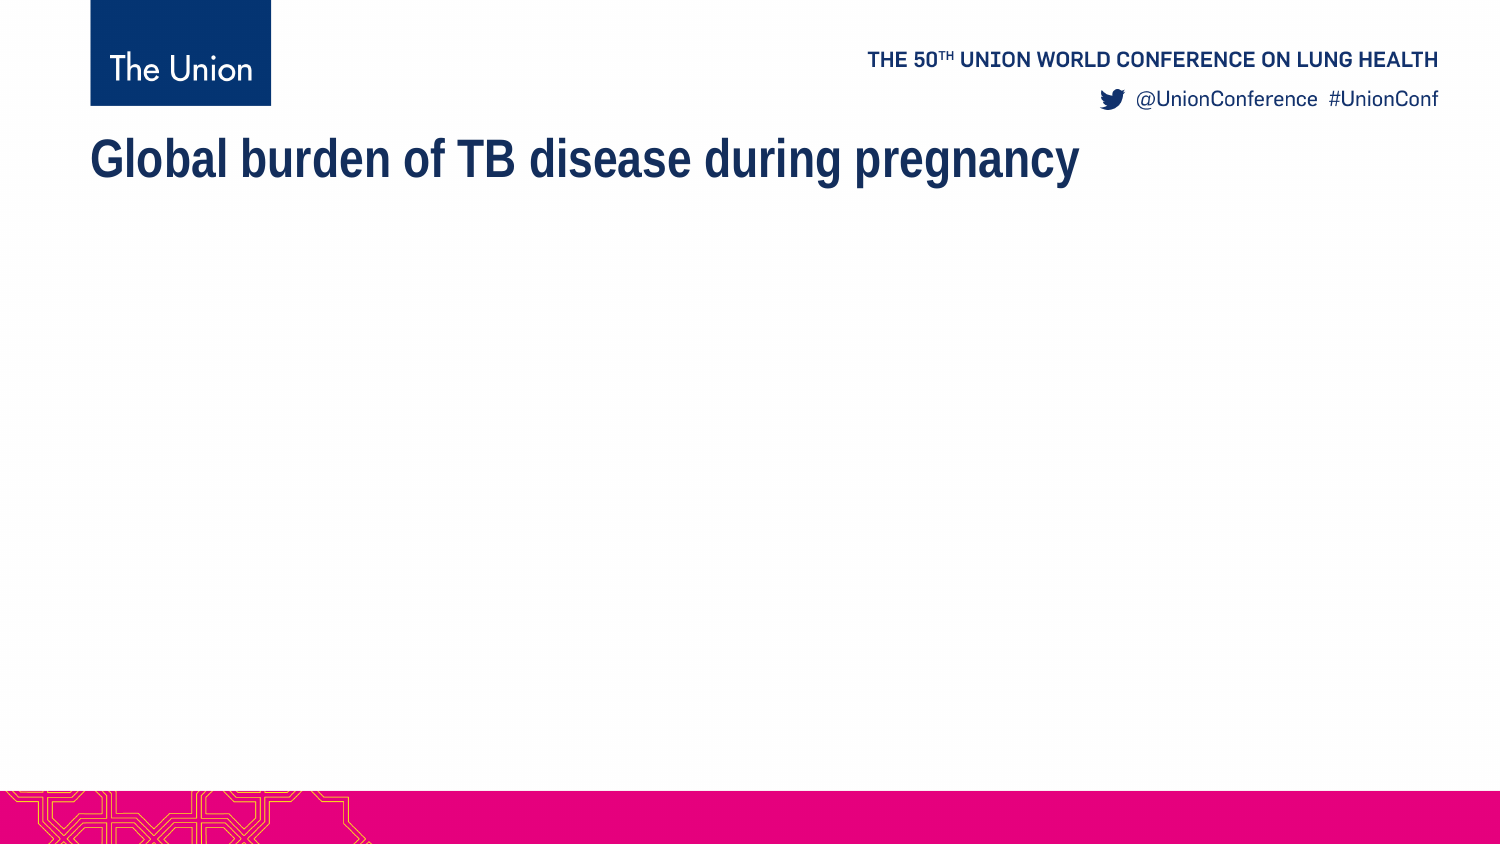

Global burden of TB disease during pregnancy